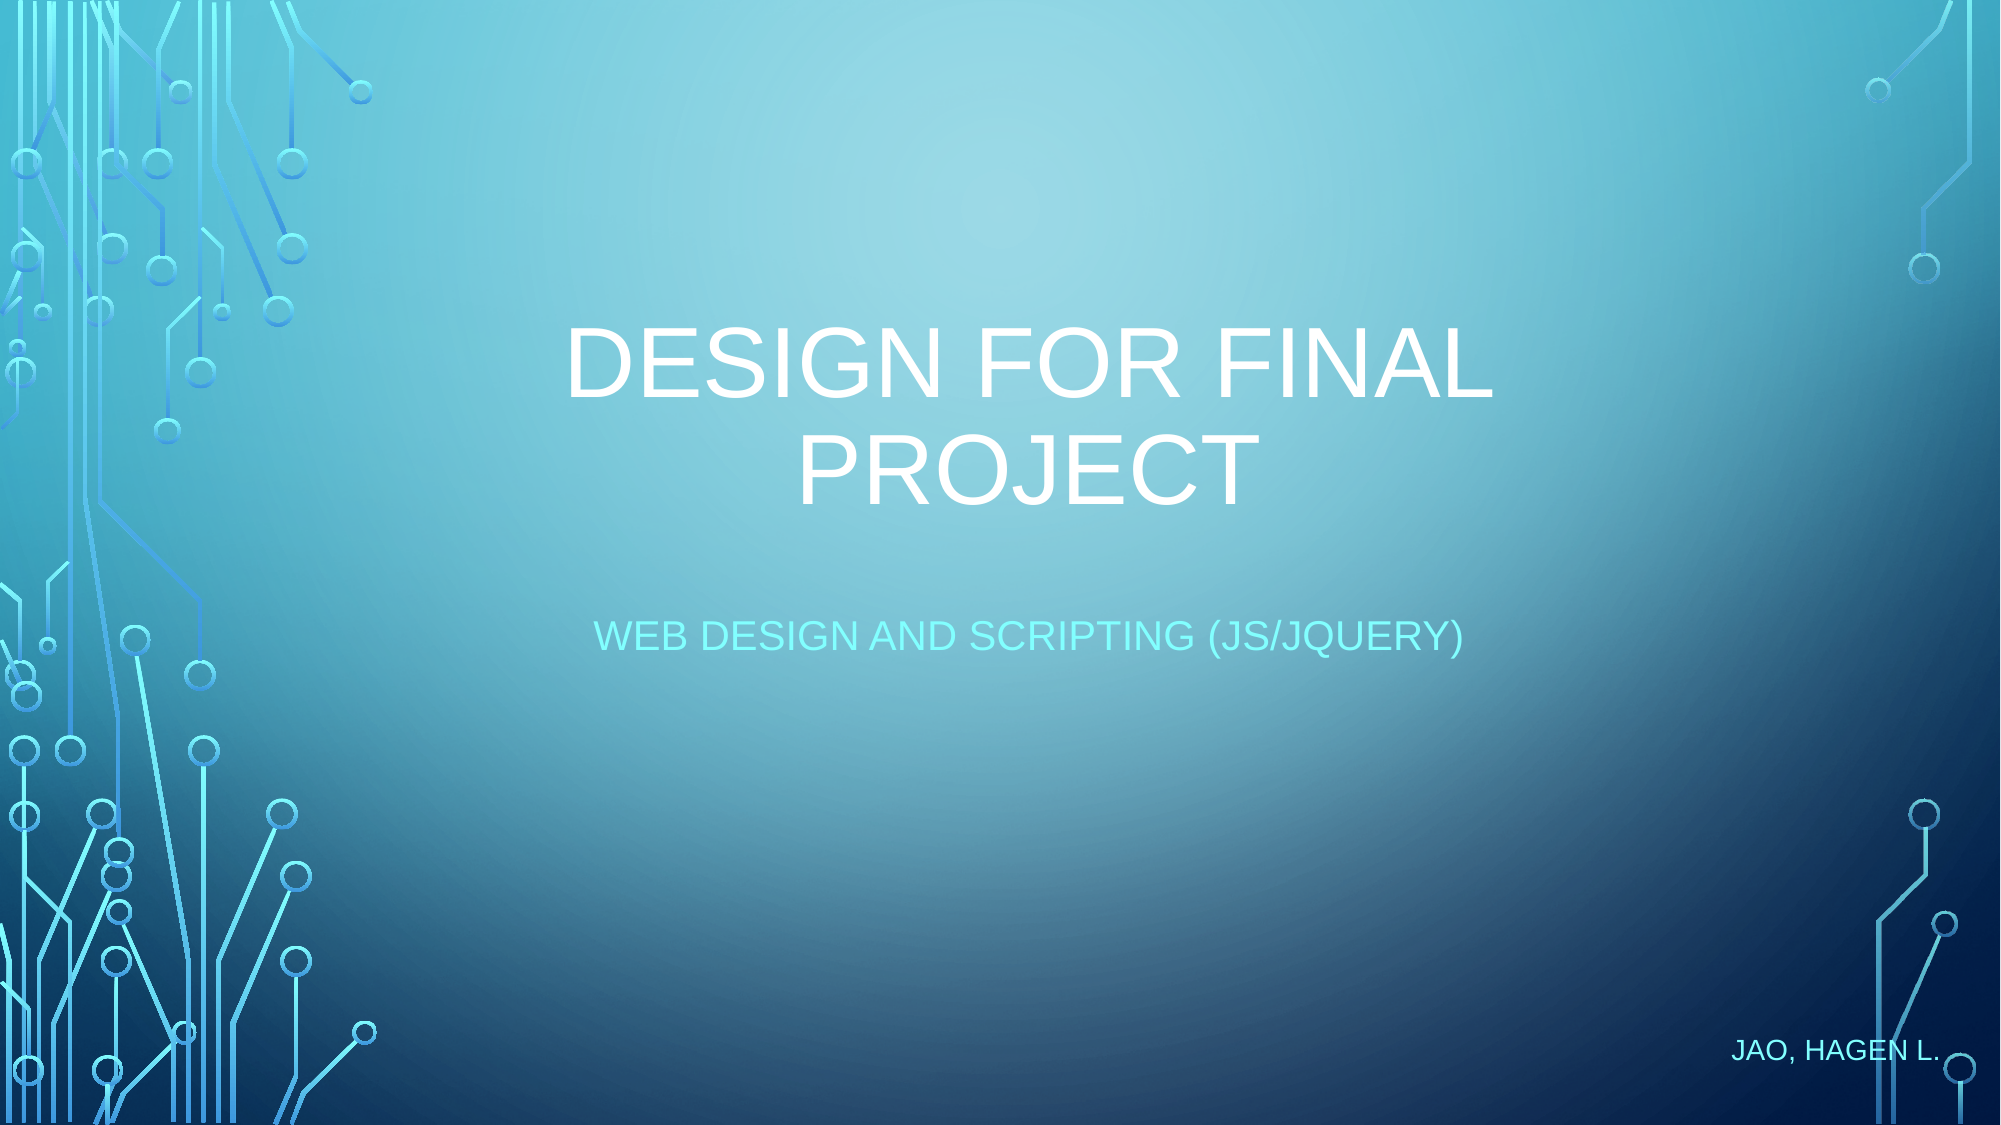

# Design For Final Project
Web Design and Scripting (JS/JQUERY)
Jao, hagen L.